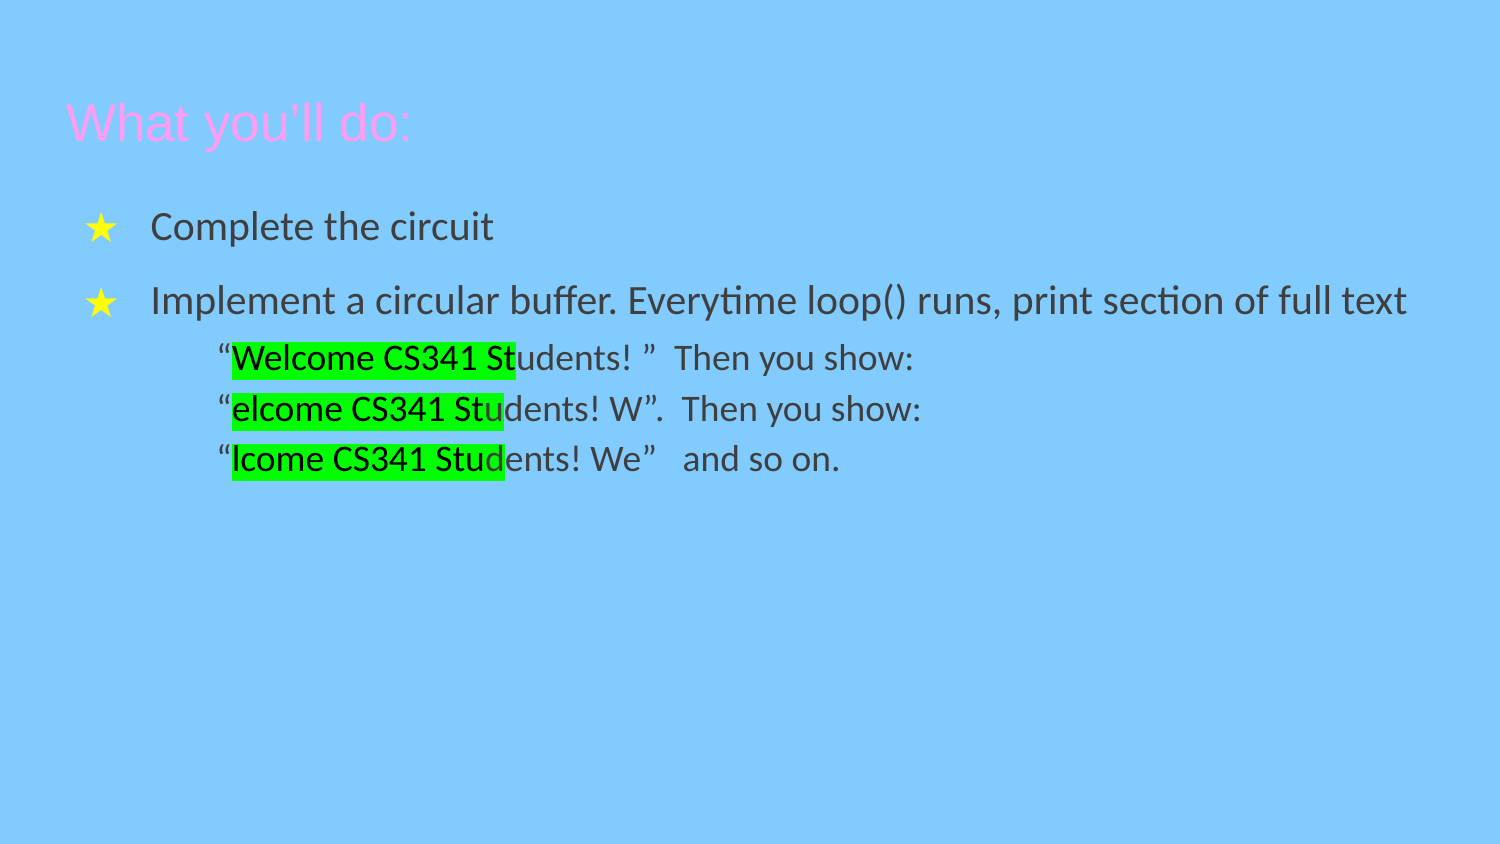

# What you’ll do:
 Complete the circuit
 Implement a circular buffer. Everytime loop() runs, print section of full text
“Welcome CS341 Students! ”  Then you show:
“elcome CS341 Students! W”.  Then you show:
“lcome CS341 Students! We”   and so on.